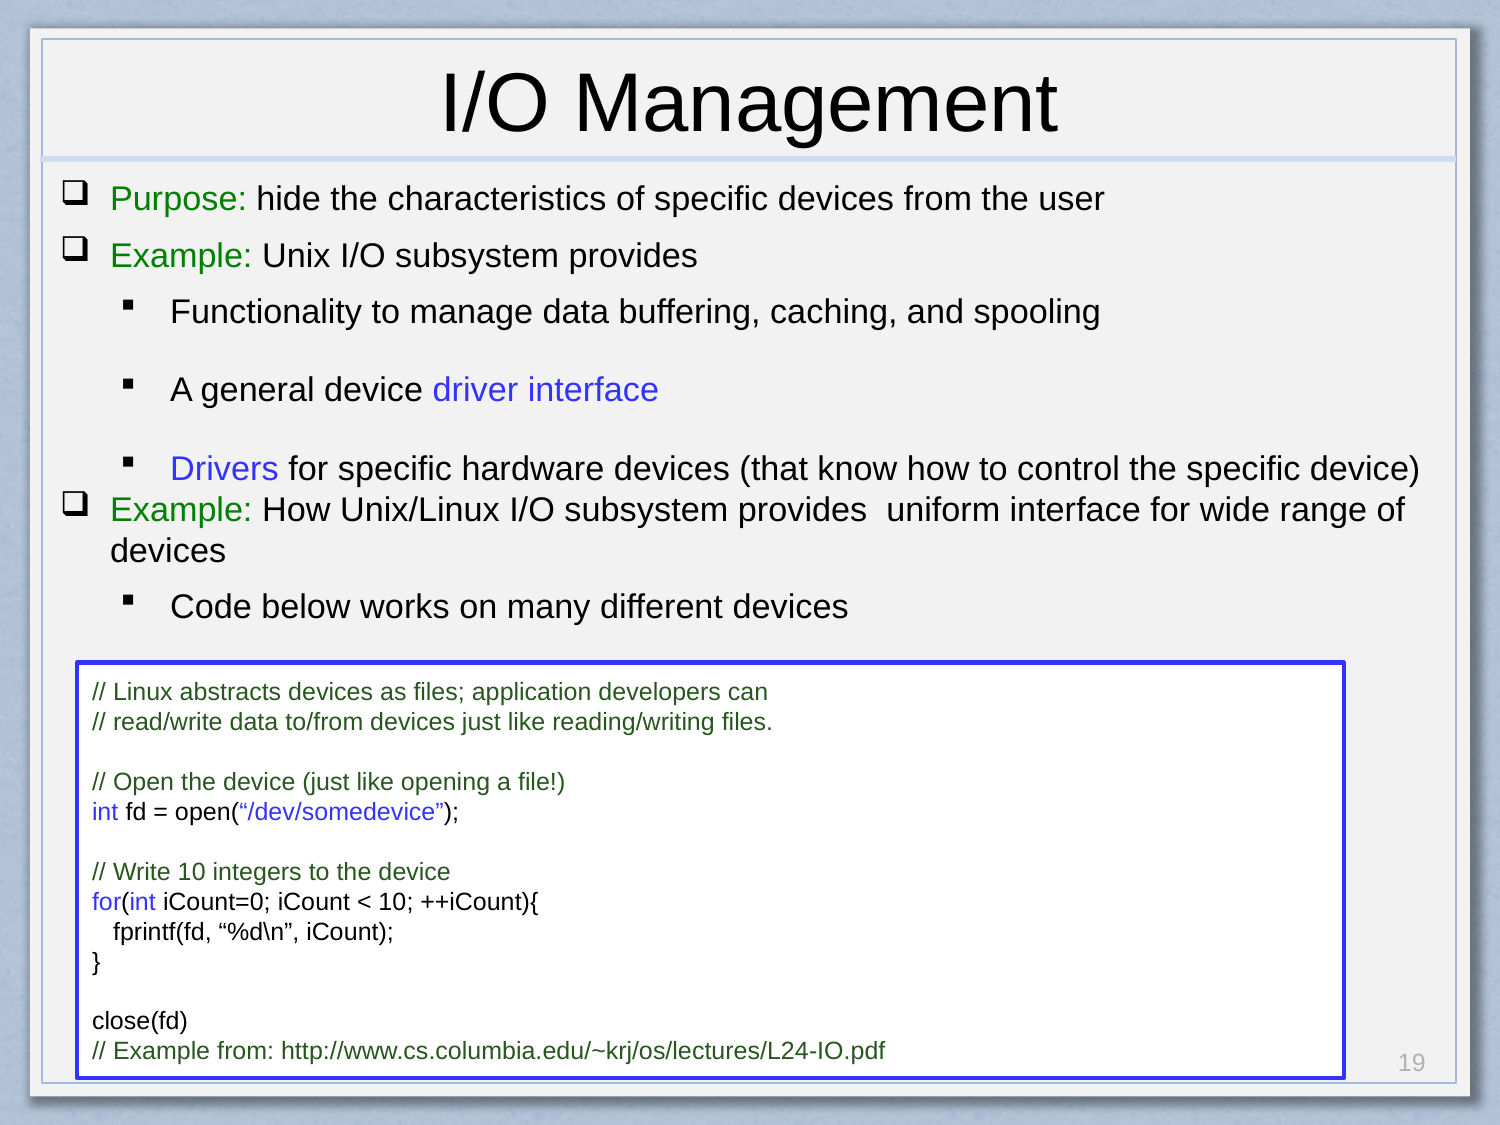

# I/O Management
Purpose: hide the characteristics of specific devices from the user

Example: Unix I/O subsystem provides

Functionality to manage data buffering, caching, and spooling

A general device driver interface

Drivers for specific hardware devices (that know how to control the specific device)
Example: How Unix/Linux I/O subsystem provides  uniform interface for wide range of devices

Code below works on many different devices

// Linux abstracts devices as files; application developers can
// read/write data to/from devices just like reading/writing files.

// Open the device (just like opening a file!)
int fd = open(“/dev/somedevice”);

// Write 10 integers to the device
for(int iCount=0; iCount < 10; ++iCount){
   fprintf(fd, “%d\n”, iCount);
}

close(fd)
// Example from: http://www.cs.columbia.edu/~krj/os/lectures/L24-IO.pdf
19